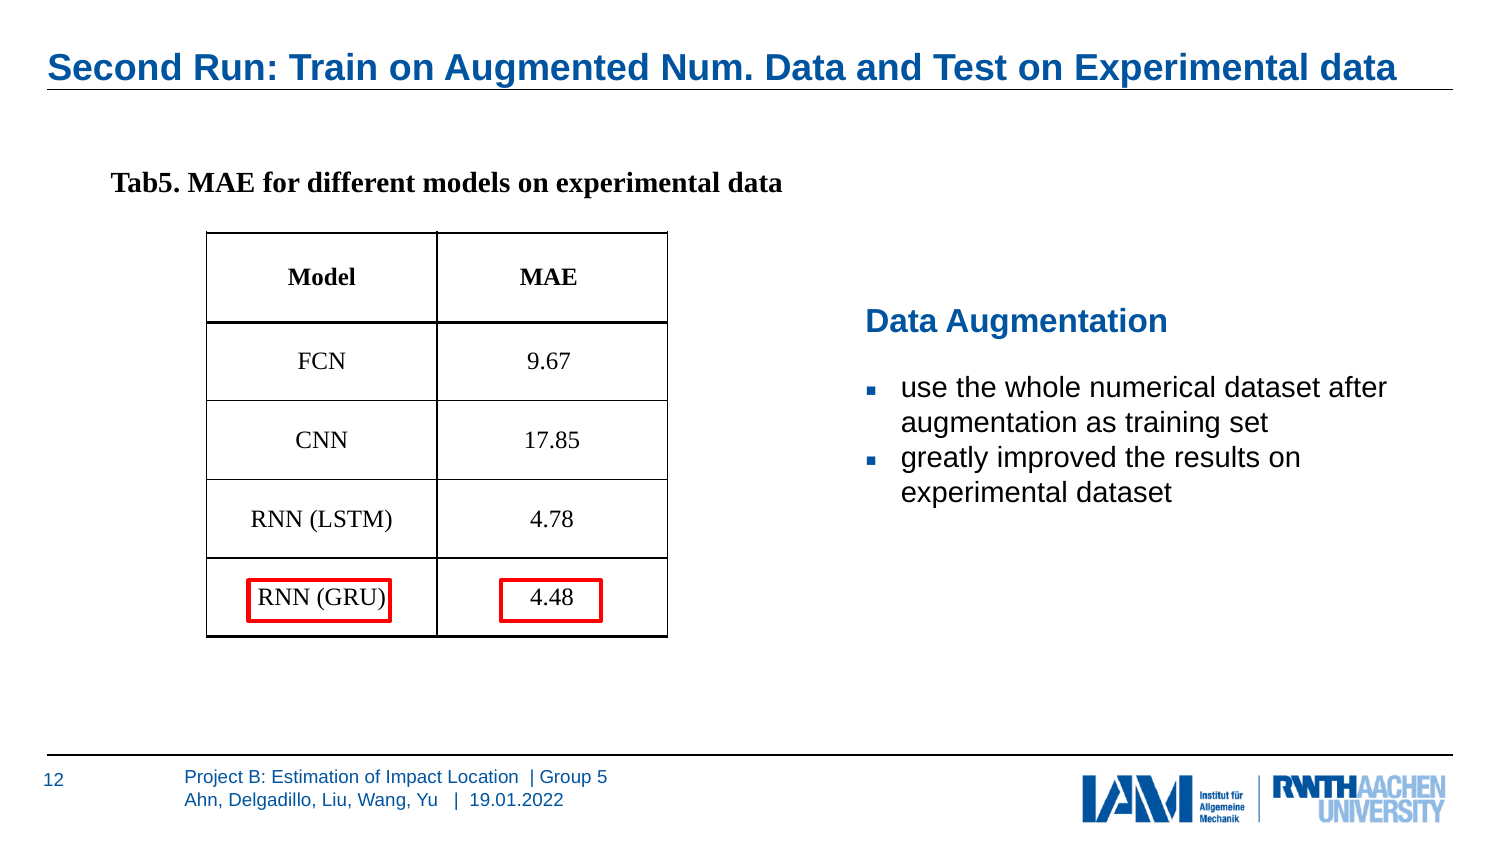

# Second Run: Train on Augmented Num. Data and Test on Experimental data
Tab5. MAE for different models on experimental data
| Model | MAE |
| --- | --- |
| FCN | 9.67 |
| CNN | 17.85 |
| RNN (LSTM) | 4.78 |
| RNN (GRU) | 4.48 |
Data Augmentation

use the whole numerical dataset after augmentation as training set
greatly improved the results on experimental dataset